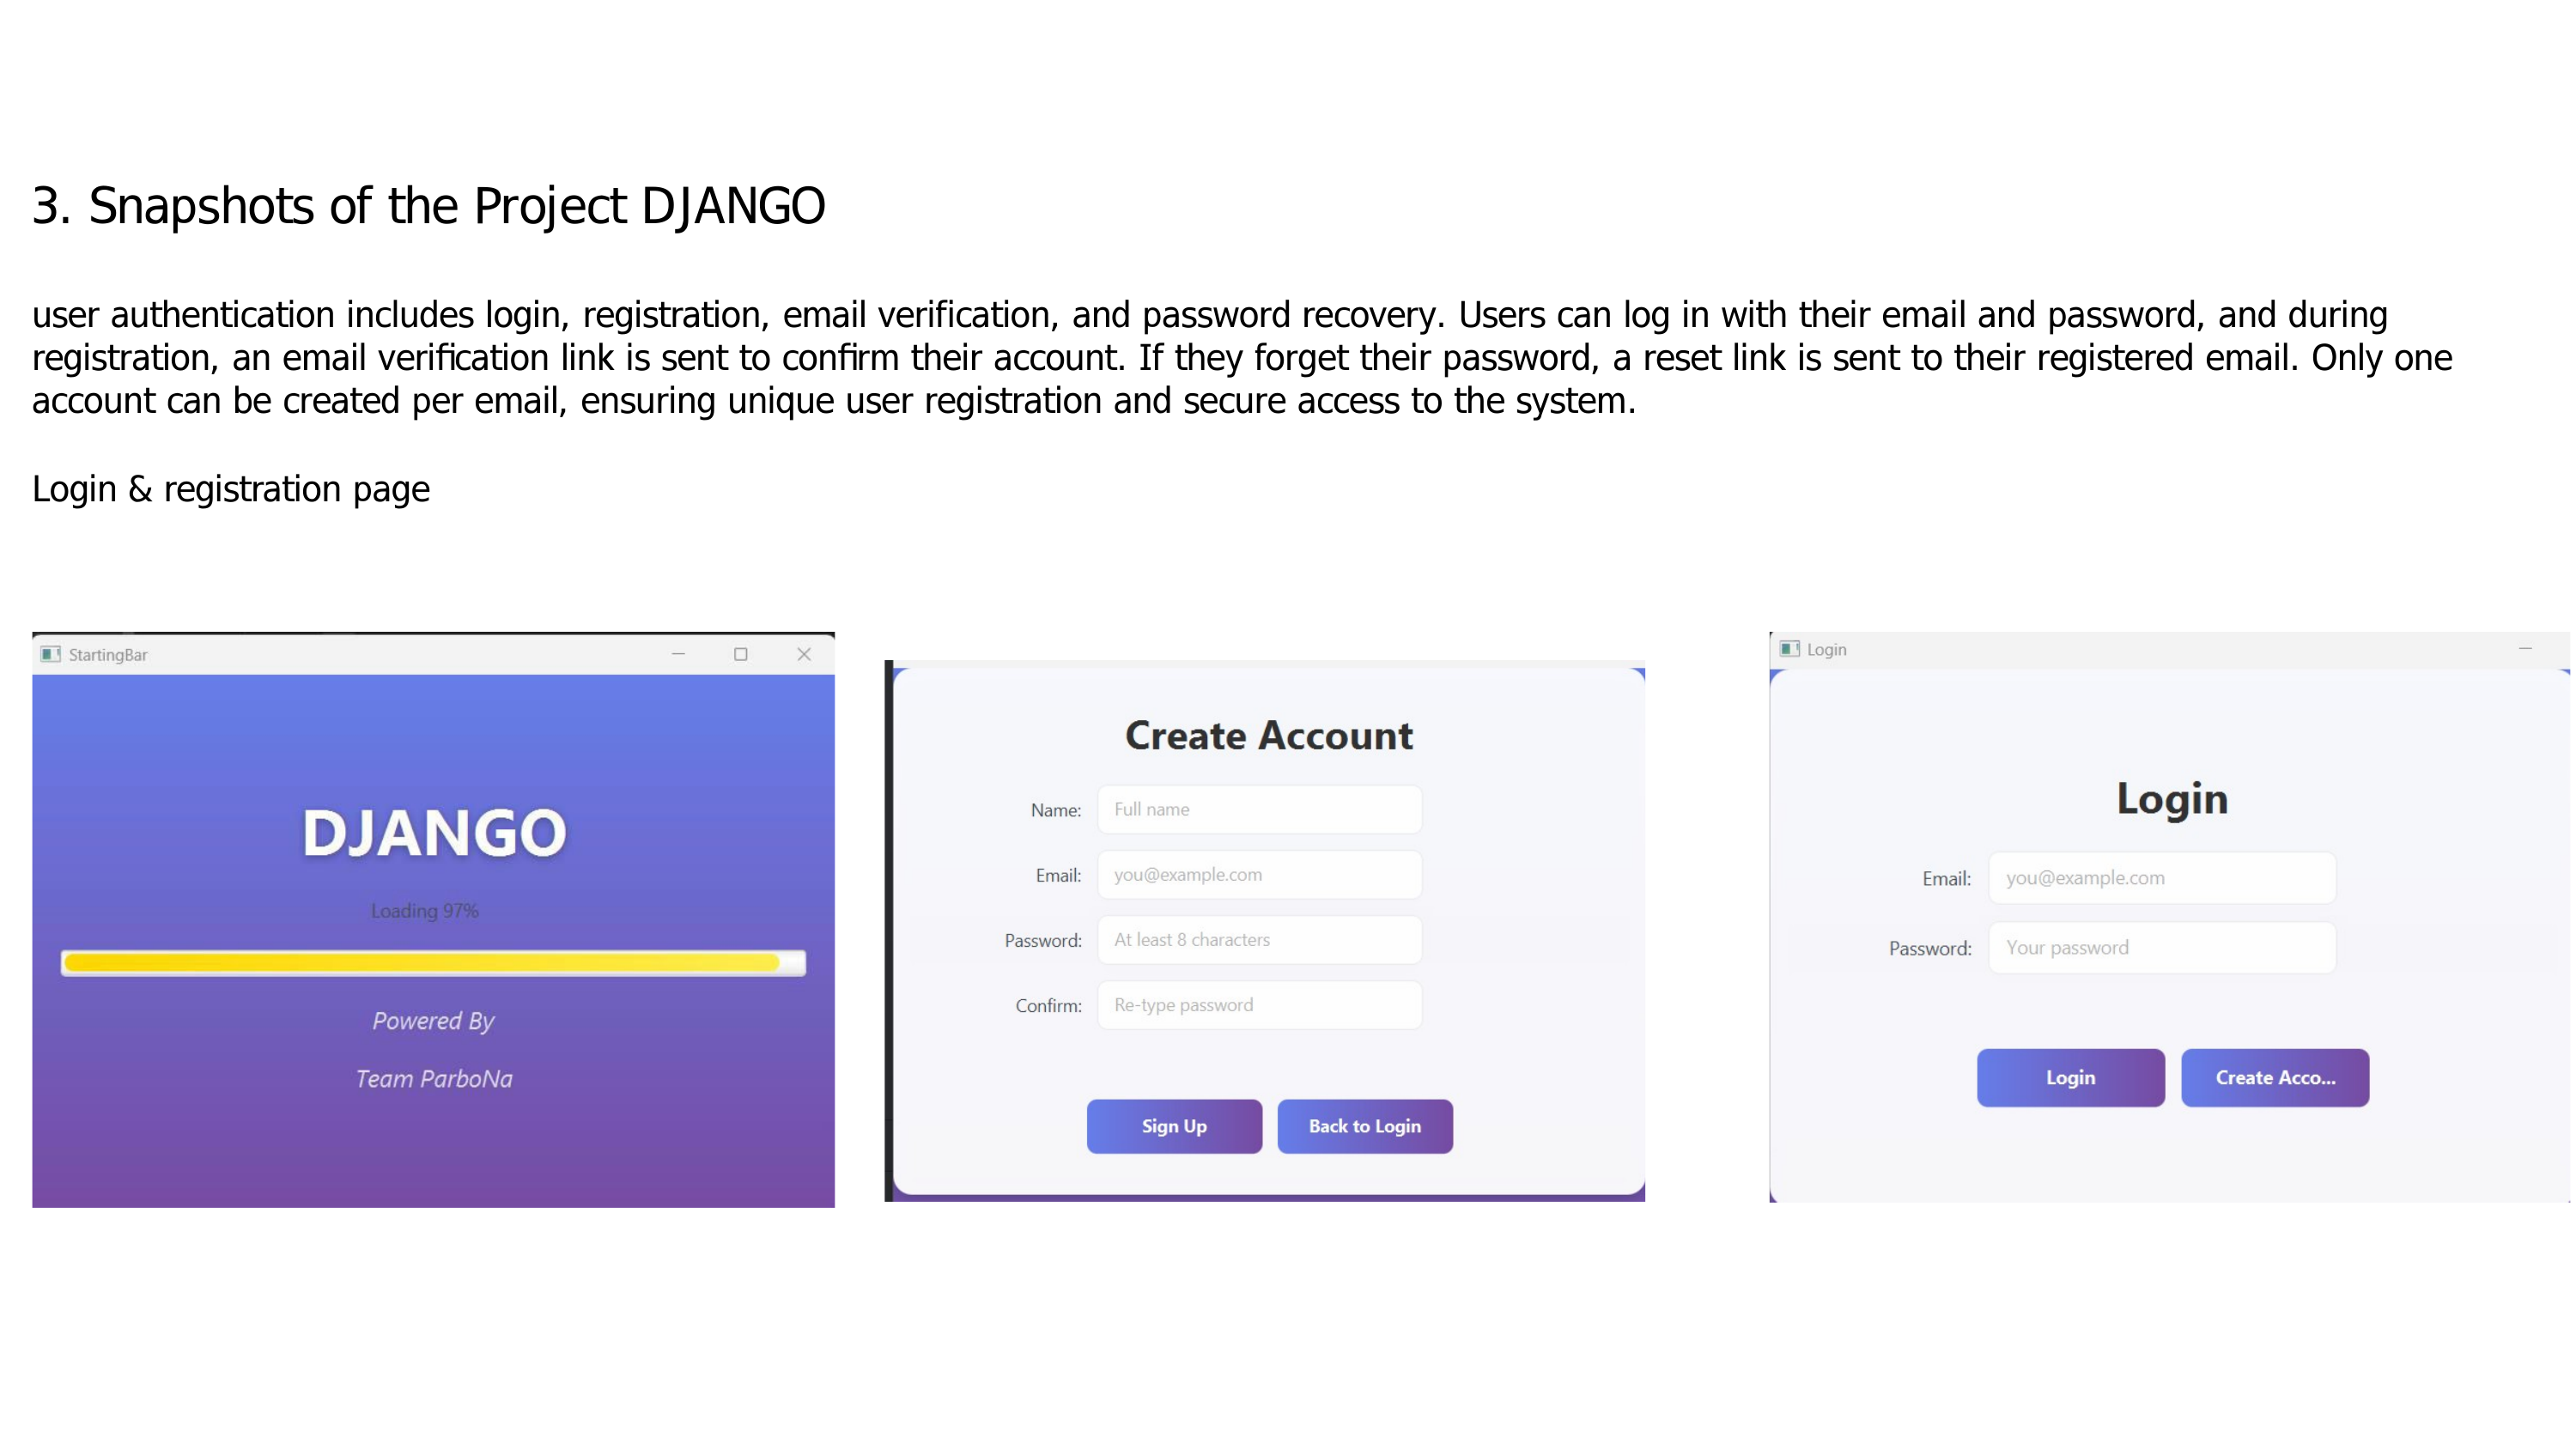

3. Snapshots of the Project DJANGO
user authentication includes login, registration, email verification, and password recovery. Users can log in with their email and password, and during registration, an email verification link is sent to confirm their account. If they forget their password, a reset link is sent to their registered email. Only one account can be created per email, ensuring unique user registration and secure access to the system.

Login & registration page